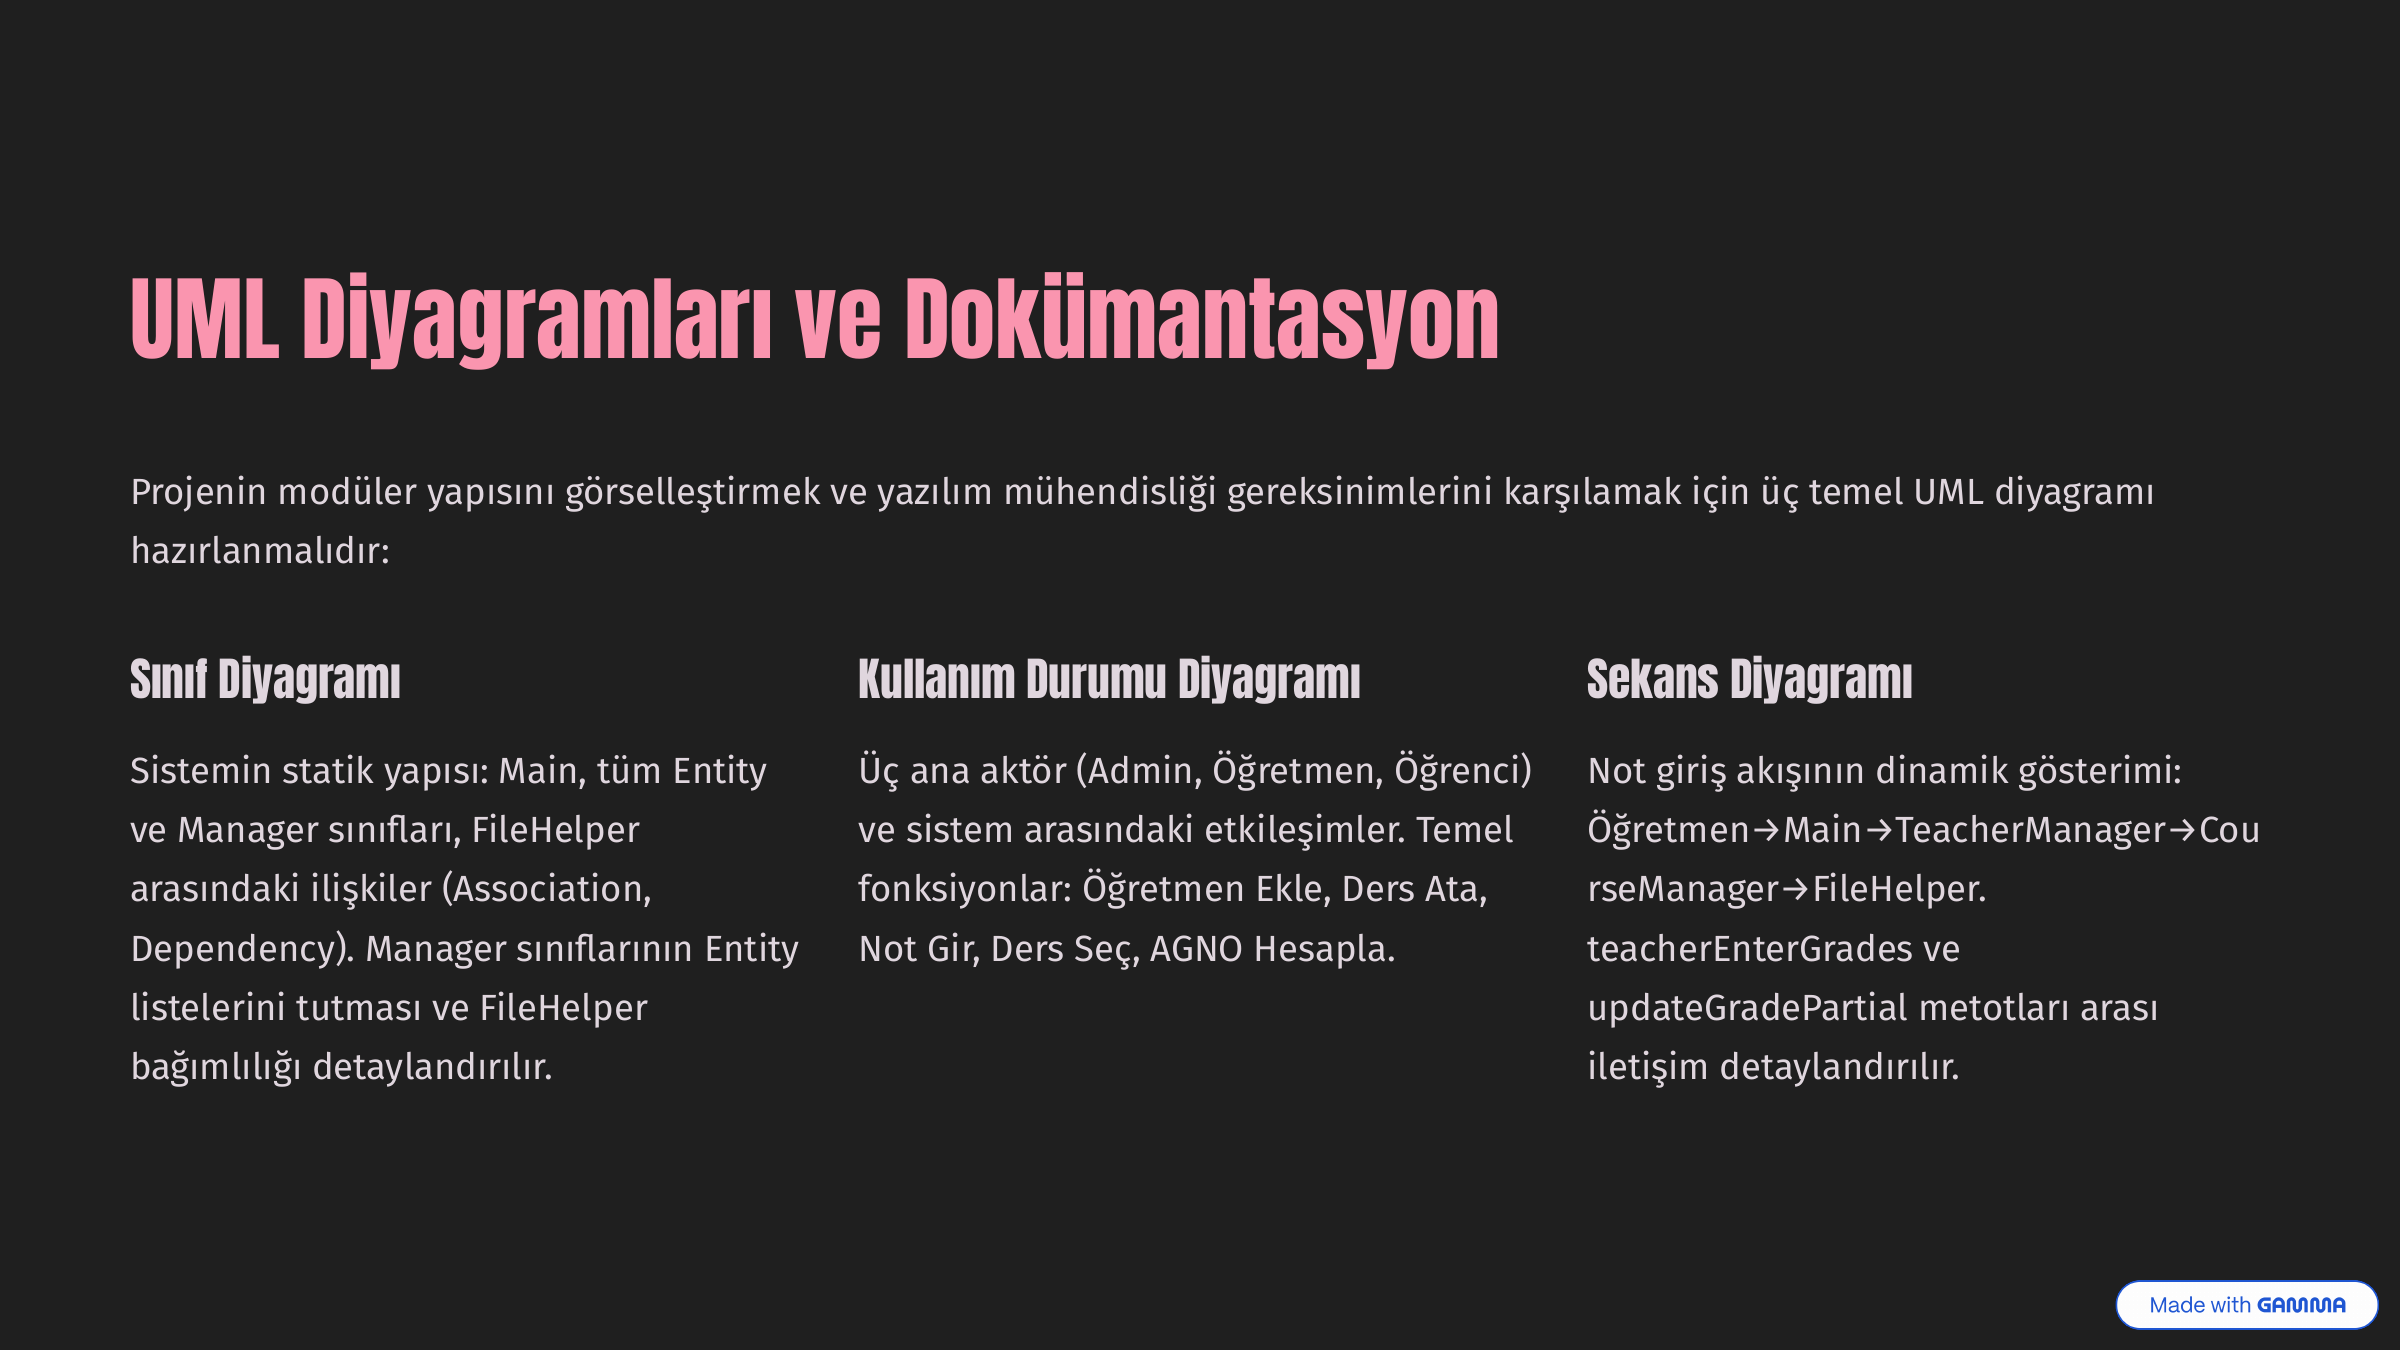

UML Diyagramları ve Dokümantasyon
Projenin modüler yapısını görselleştirmek ve yazılım mühendisliği gereksinimlerini karşılamak için üç temel UML diyagramı hazırlanmalıdır:
Sınıf Diyagramı
Kullanım Durumu Diyagramı
Sekans Diyagramı
Sistemin statik yapısı: Main, tüm Entity ve Manager sınıfları, FileHelper arasındaki ilişkiler (Association, Dependency). Manager sınıflarının Entity listelerini tutması ve FileHelper bağımlılığı detaylandırılır.
Üç ana aktör (Admin, Öğretmen, Öğrenci) ve sistem arasındaki etkileşimler. Temel fonksiyonlar: Öğretmen Ekle, Ders Ata, Not Gir, Ders Seç, AGNO Hesapla.
Not giriş akışının dinamik gösterimi: Öğretmen→Main→TeacherManager→CourseManager→FileHelper. teacherEnterGrades ve updateGradePartial metotları arası iletişim detaylandırılır.